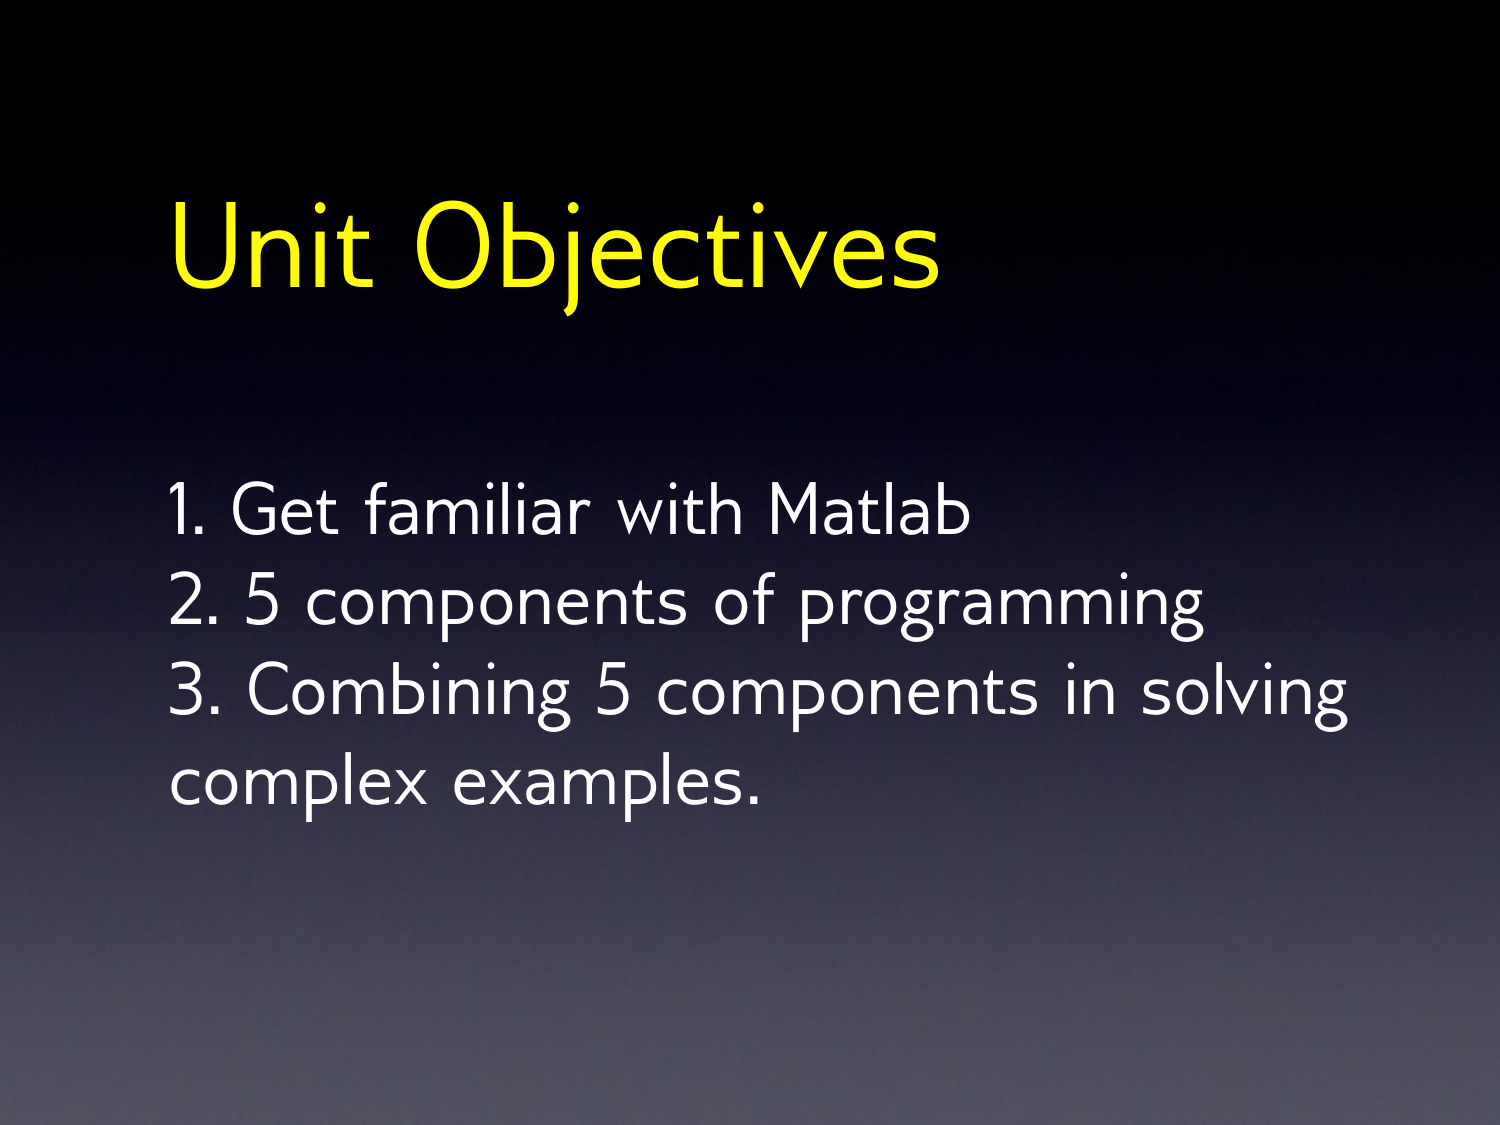

# Unit Objectives 1. Get familiar with Matlab 2. 5 components of programming 3. Combining 5 components in solving complex examples.